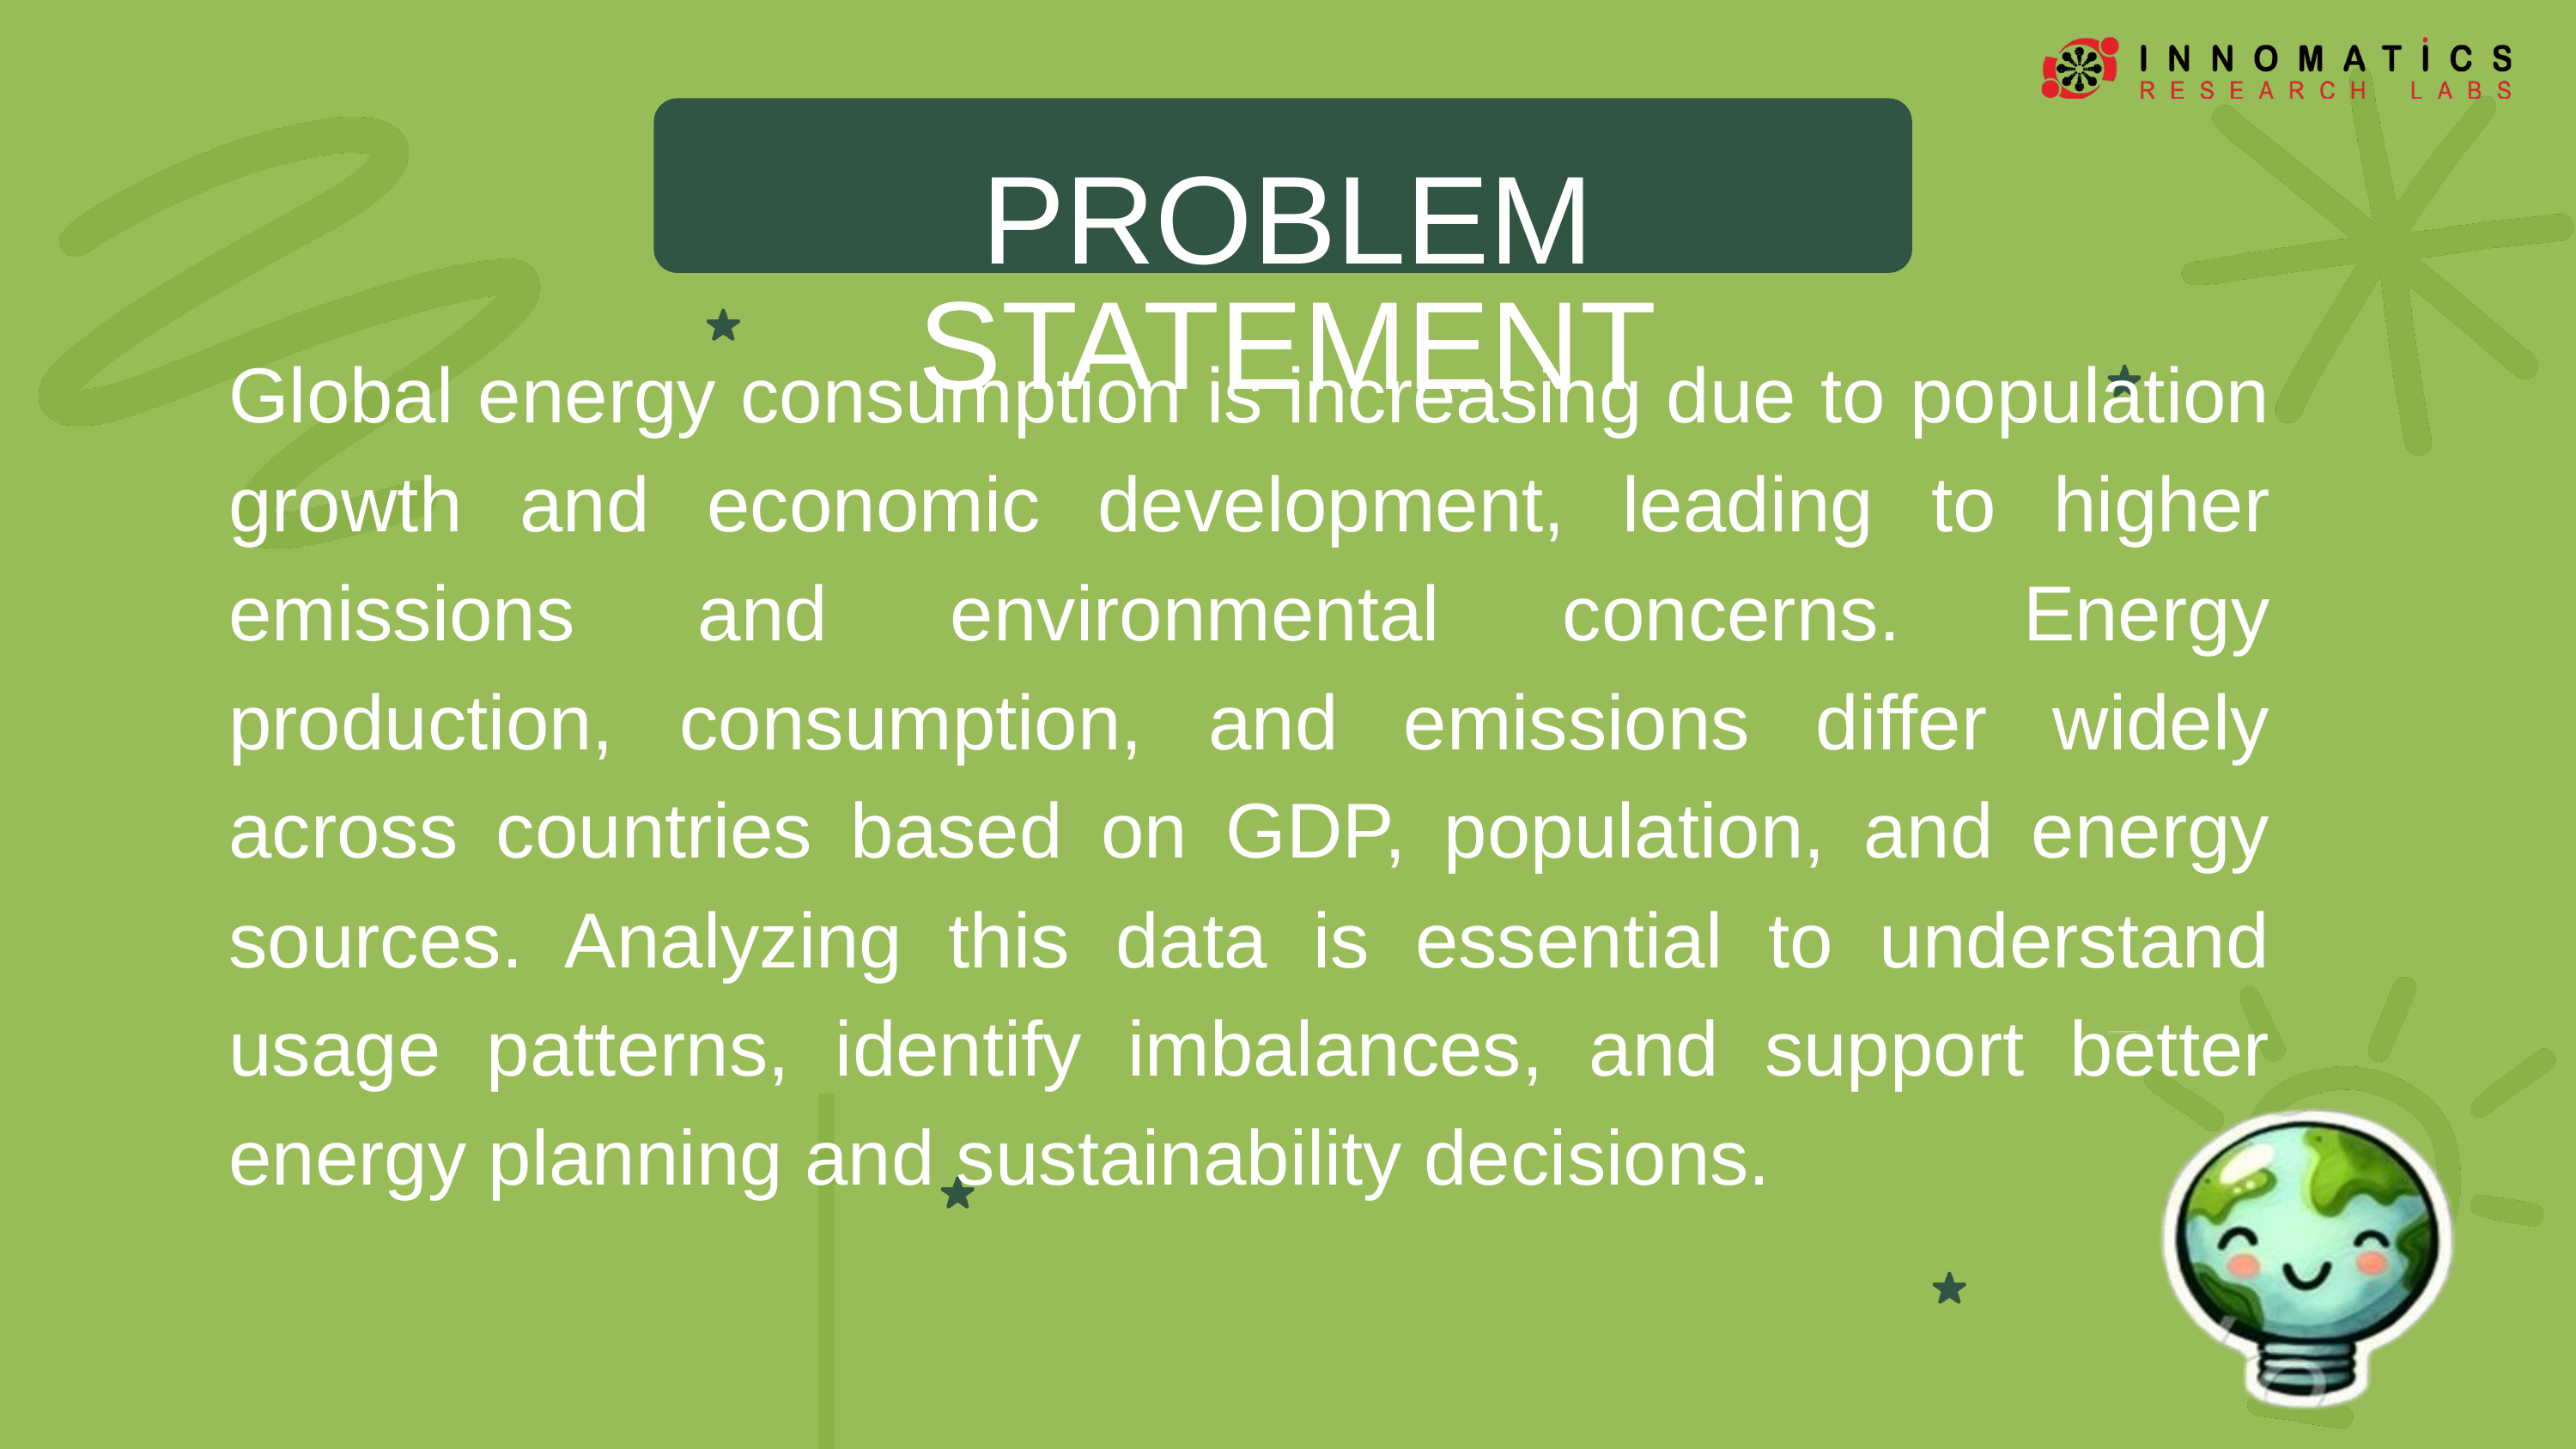

PROBLEM STATEMENT

Global energy consumption is increasing due to population growth and economic development, leading to higher emissions and environmental concerns. Energy production, consumption, and emissions differ widely across countries based on GDP, population, and energy sources. Analyzing this data is essential to understand usage patterns, identify imbalances, and support better energy planning and sustainability decisions.